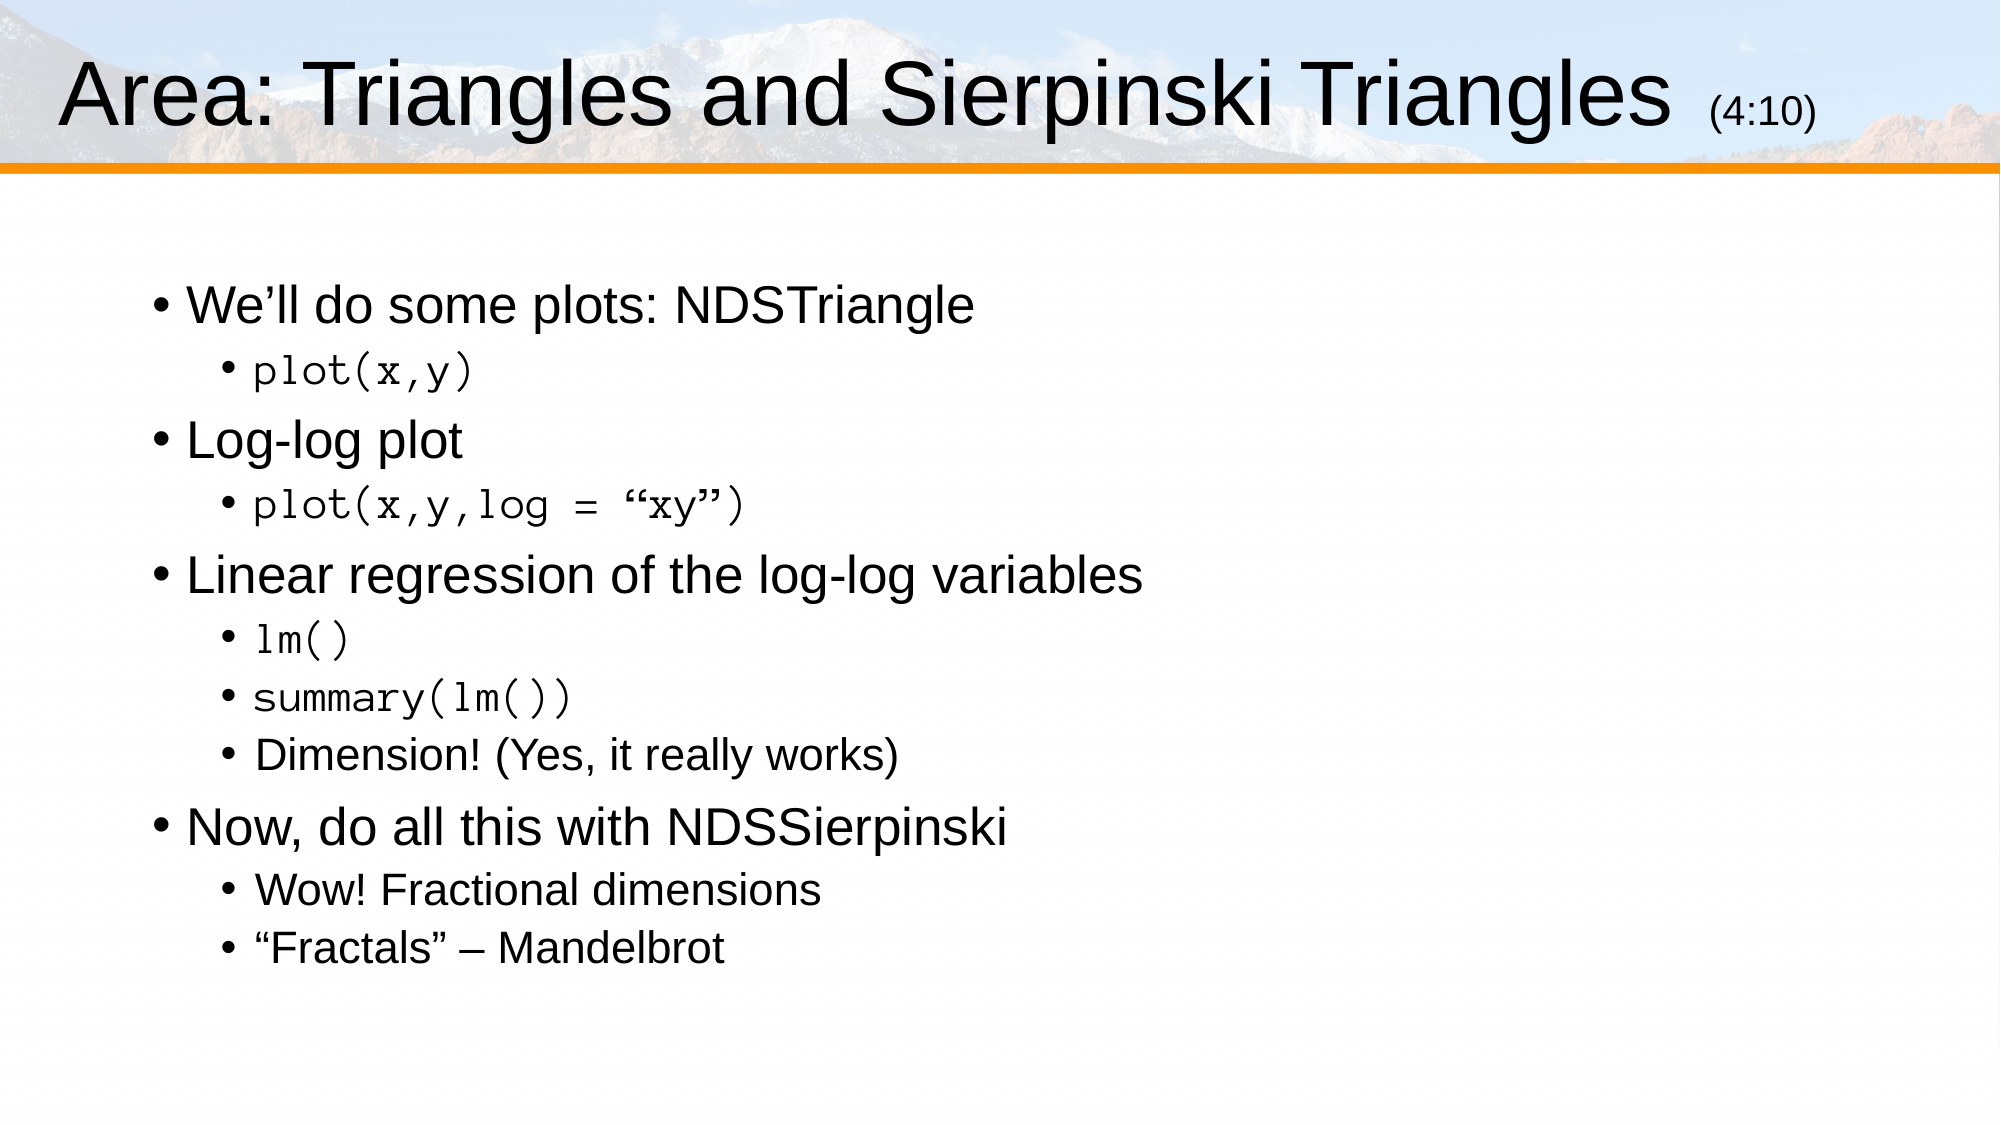

# Area: Triangles and Sierpinski Triangles	(4:10)
We’ll do some plots: NDSTriangle
plot(x,y)
Log-log plot
plot(x,y,log = “xy”)
Linear regression of the log-log variables
lm()
summary(lm())
Dimension! (Yes, it really works)
Now, do all this with NDSSierpinski
Wow! Fractional dimensions
“Fractals” – Mandelbrot